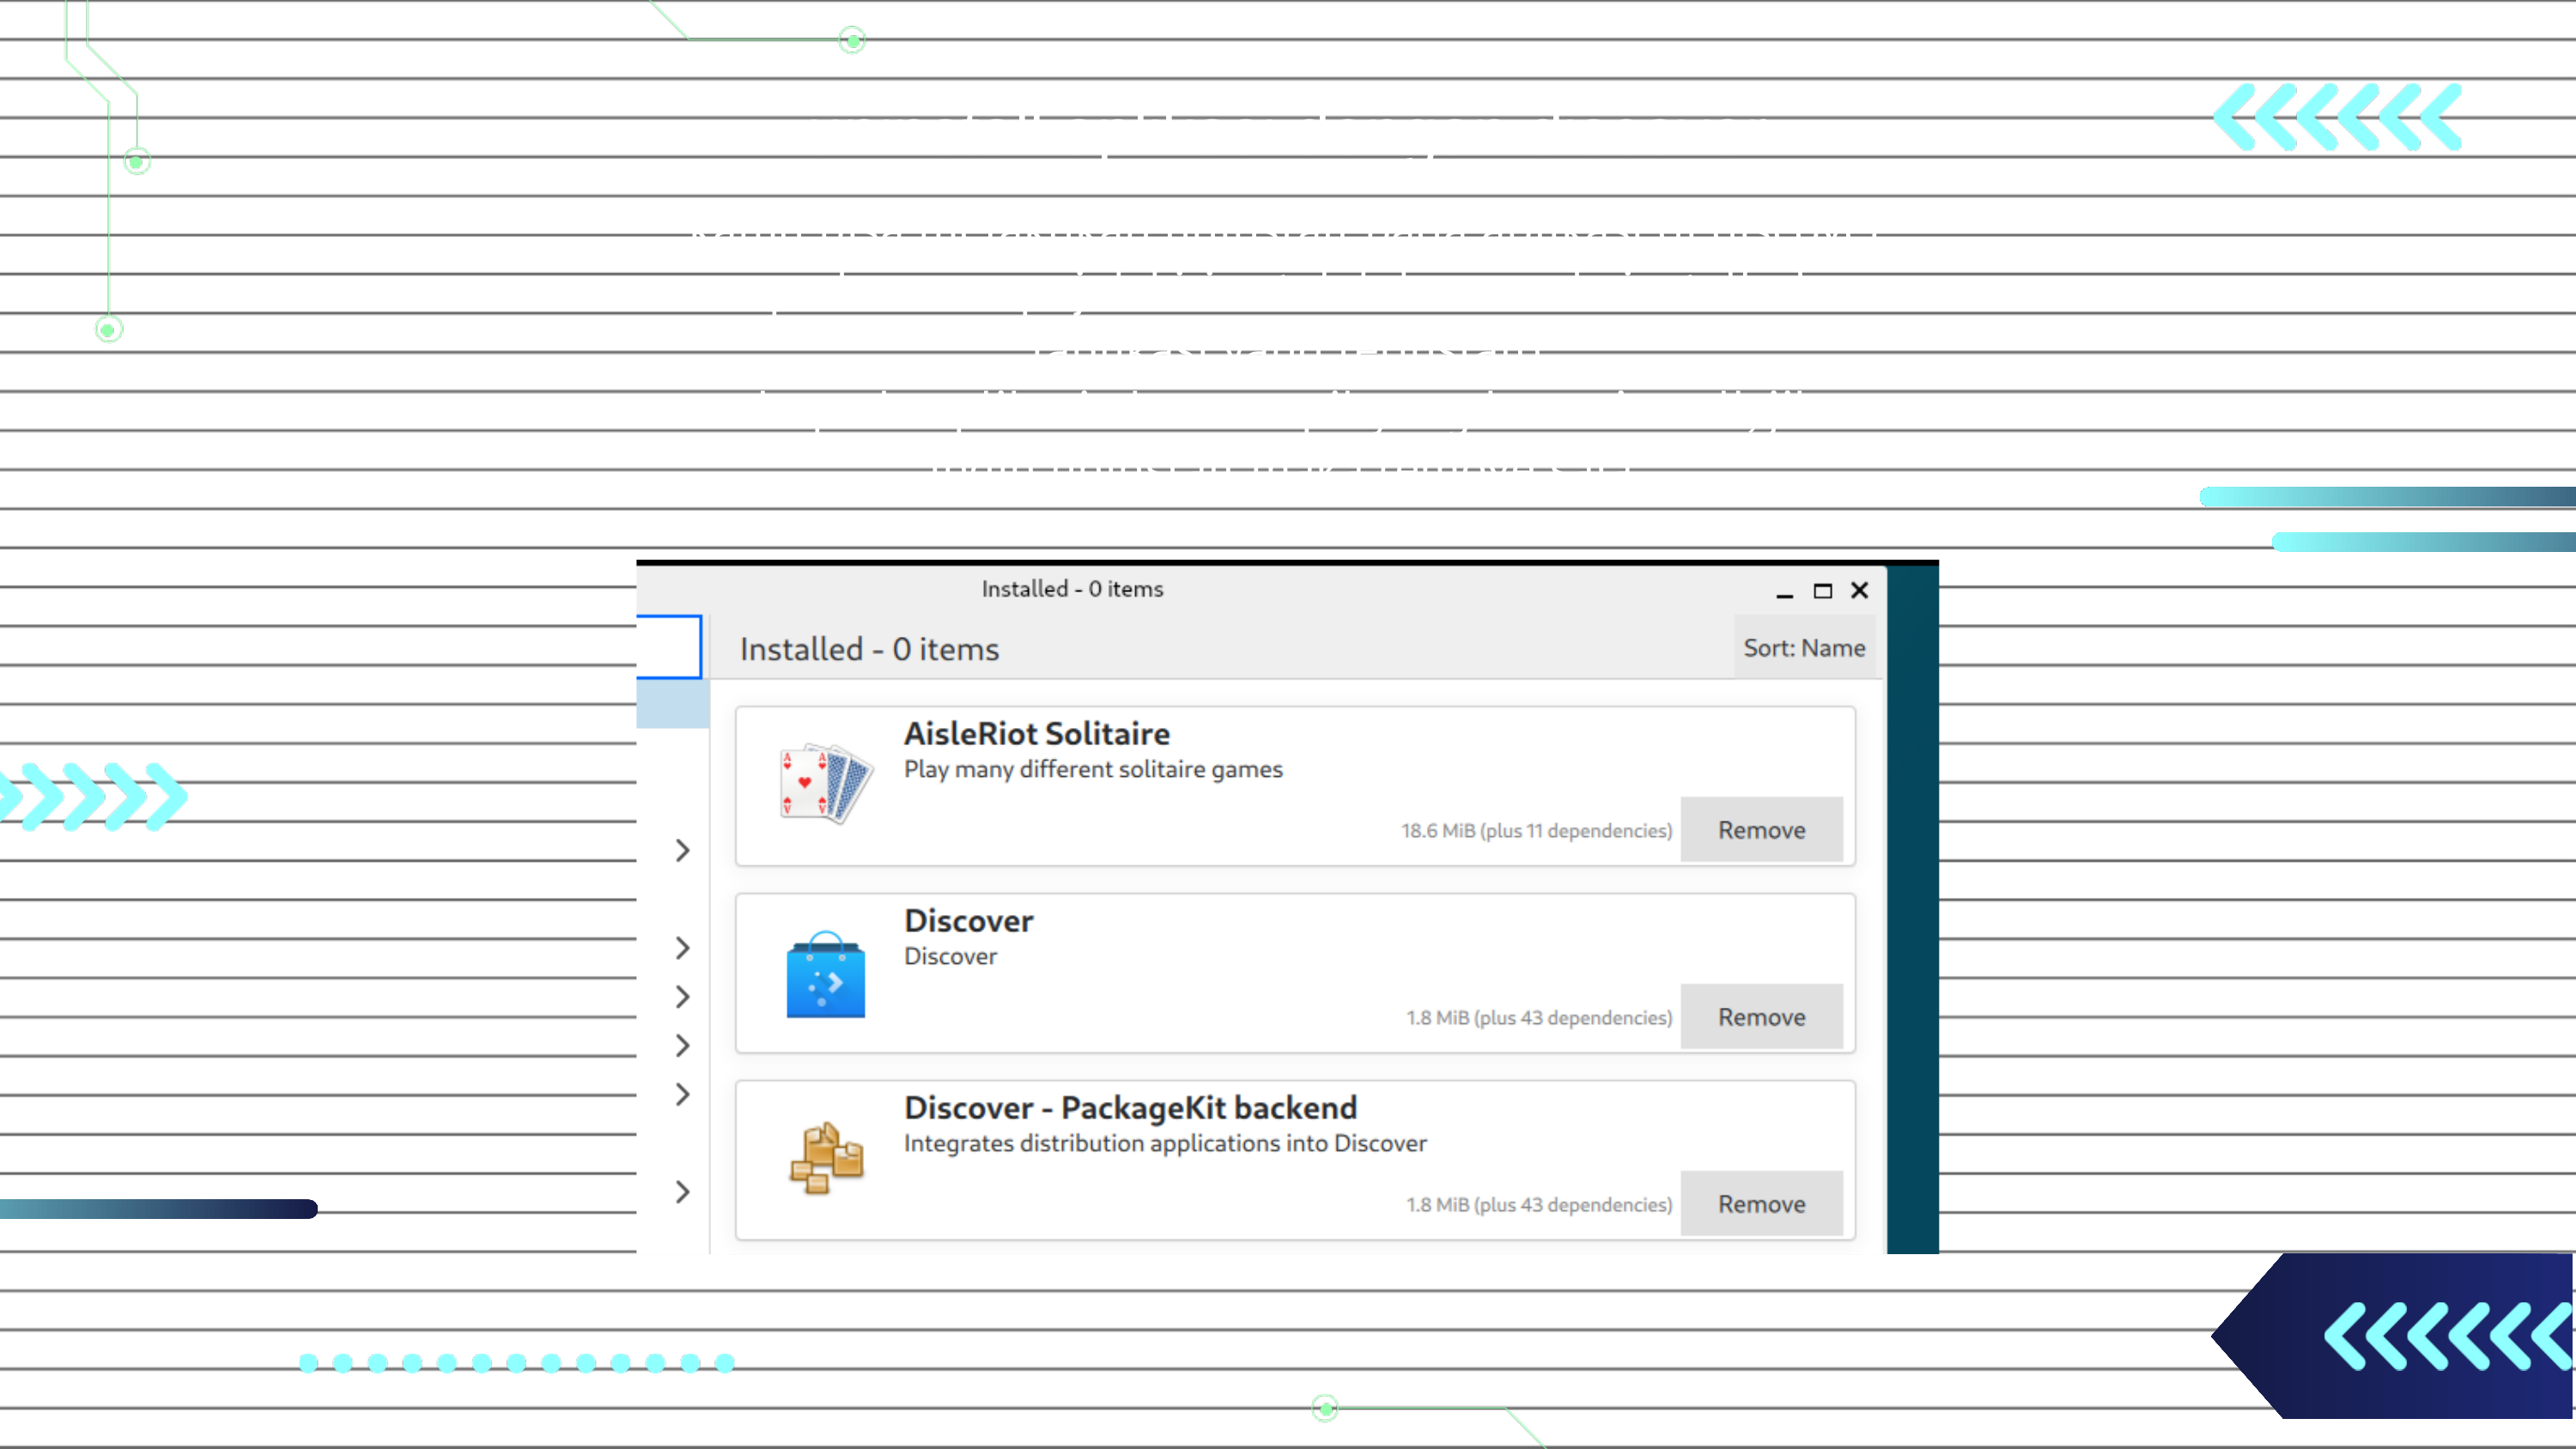

uninstall aplikasi dengan discover

kamu bisa melakukan uninstall pada aplikasi di discover pada menu pojok kiri setelah home ada installed (aplikasi yang terinstall)
alu pada aplikasi akan tampil yang kamu install, jika ingin uninstall maka remove saja